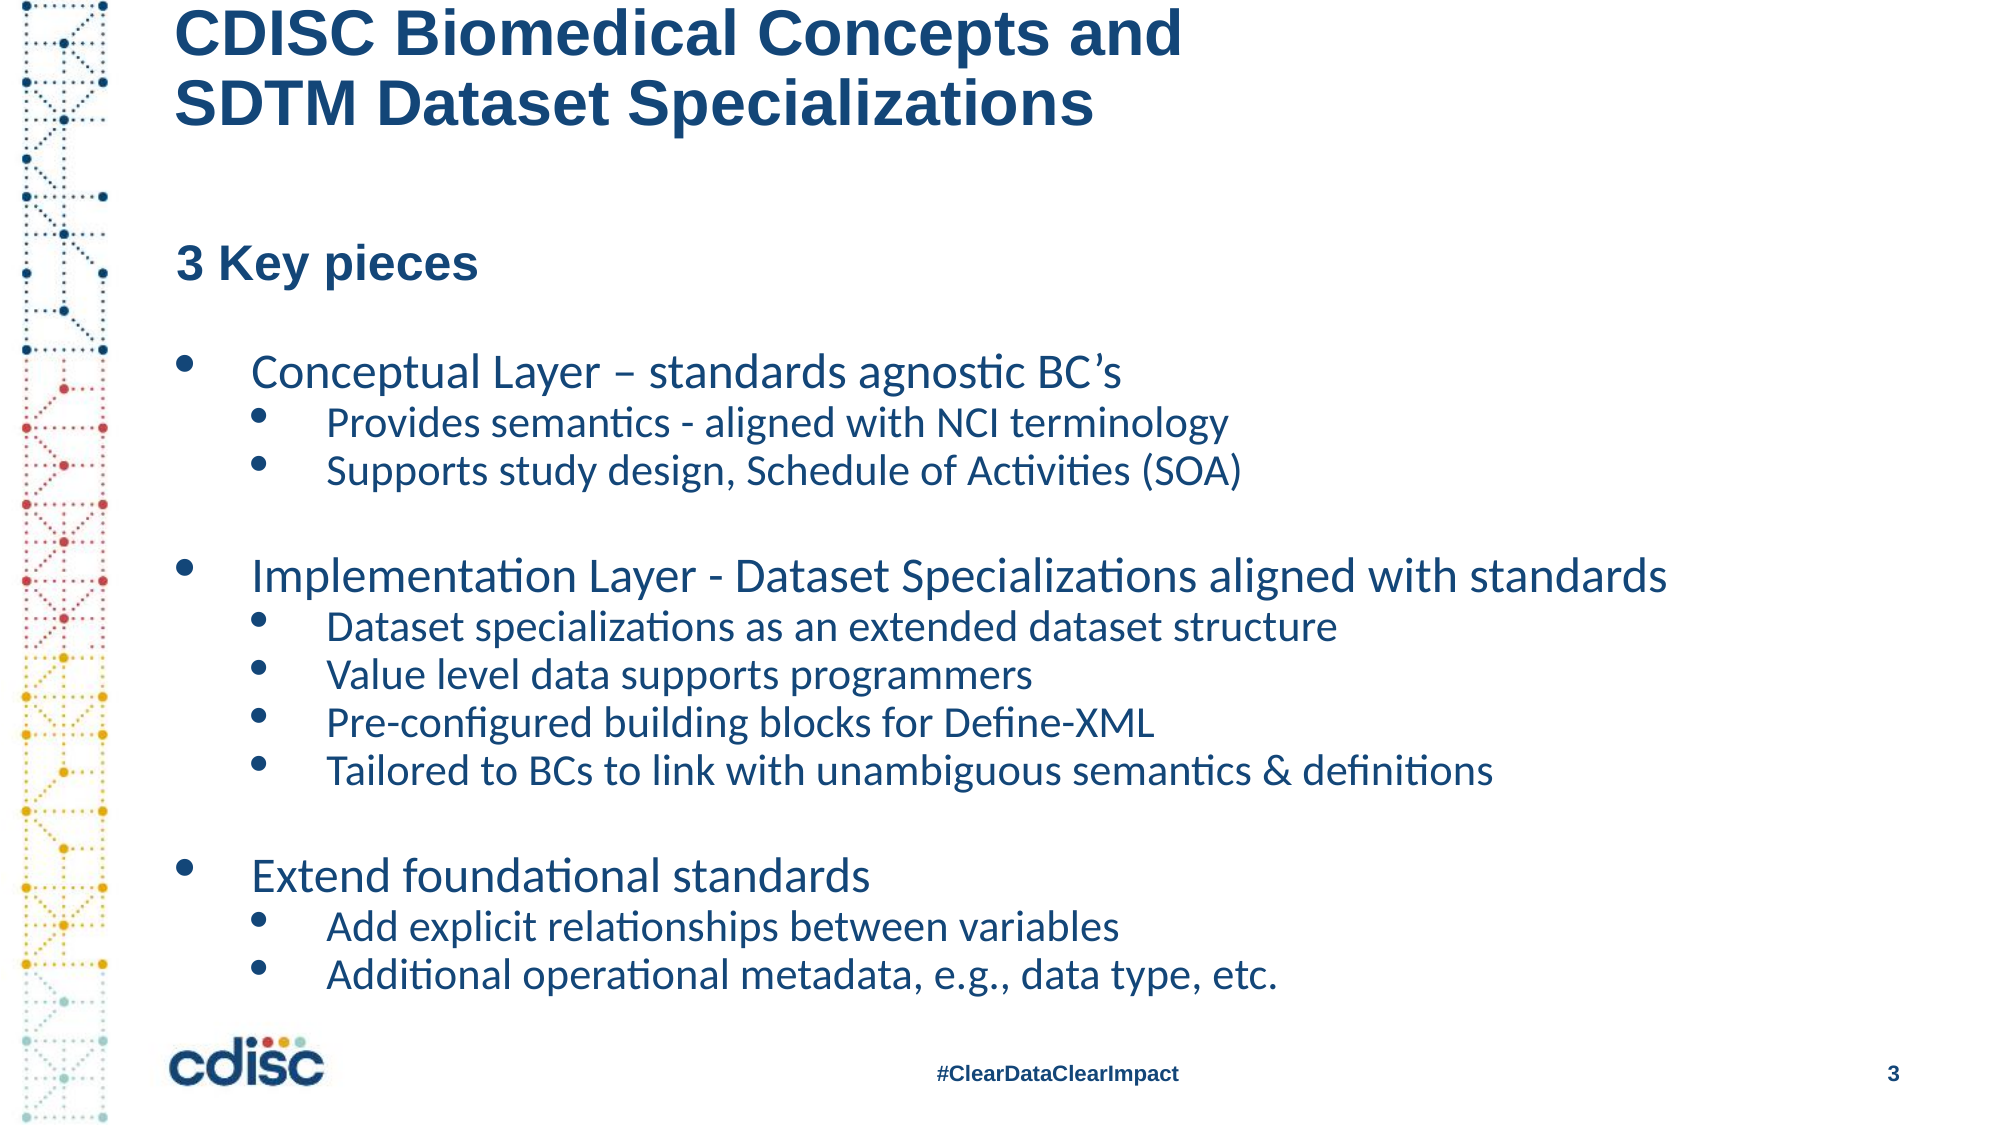

# CDISC Biomedical Concepts and SDTM Dataset Specializations

3 Key pieces

Conceptual Layer – standards agnostic BC’s
Provides semantics - aligned with NCI terminology
Supports study design, Schedule of Activities (SOA)

Implementation Layer - Dataset Specializations aligned with standards
Dataset specializations as an extended dataset structure
Value level data supports programmers
Pre-configured building blocks for Define-XML
Tailored to BCs to link with unambiguous semantics & definitions

Extend foundational standards
Add explicit relationships between variables
Additional operational metadata, e.g., data type, etc.

#ClearDataClearImpact
3